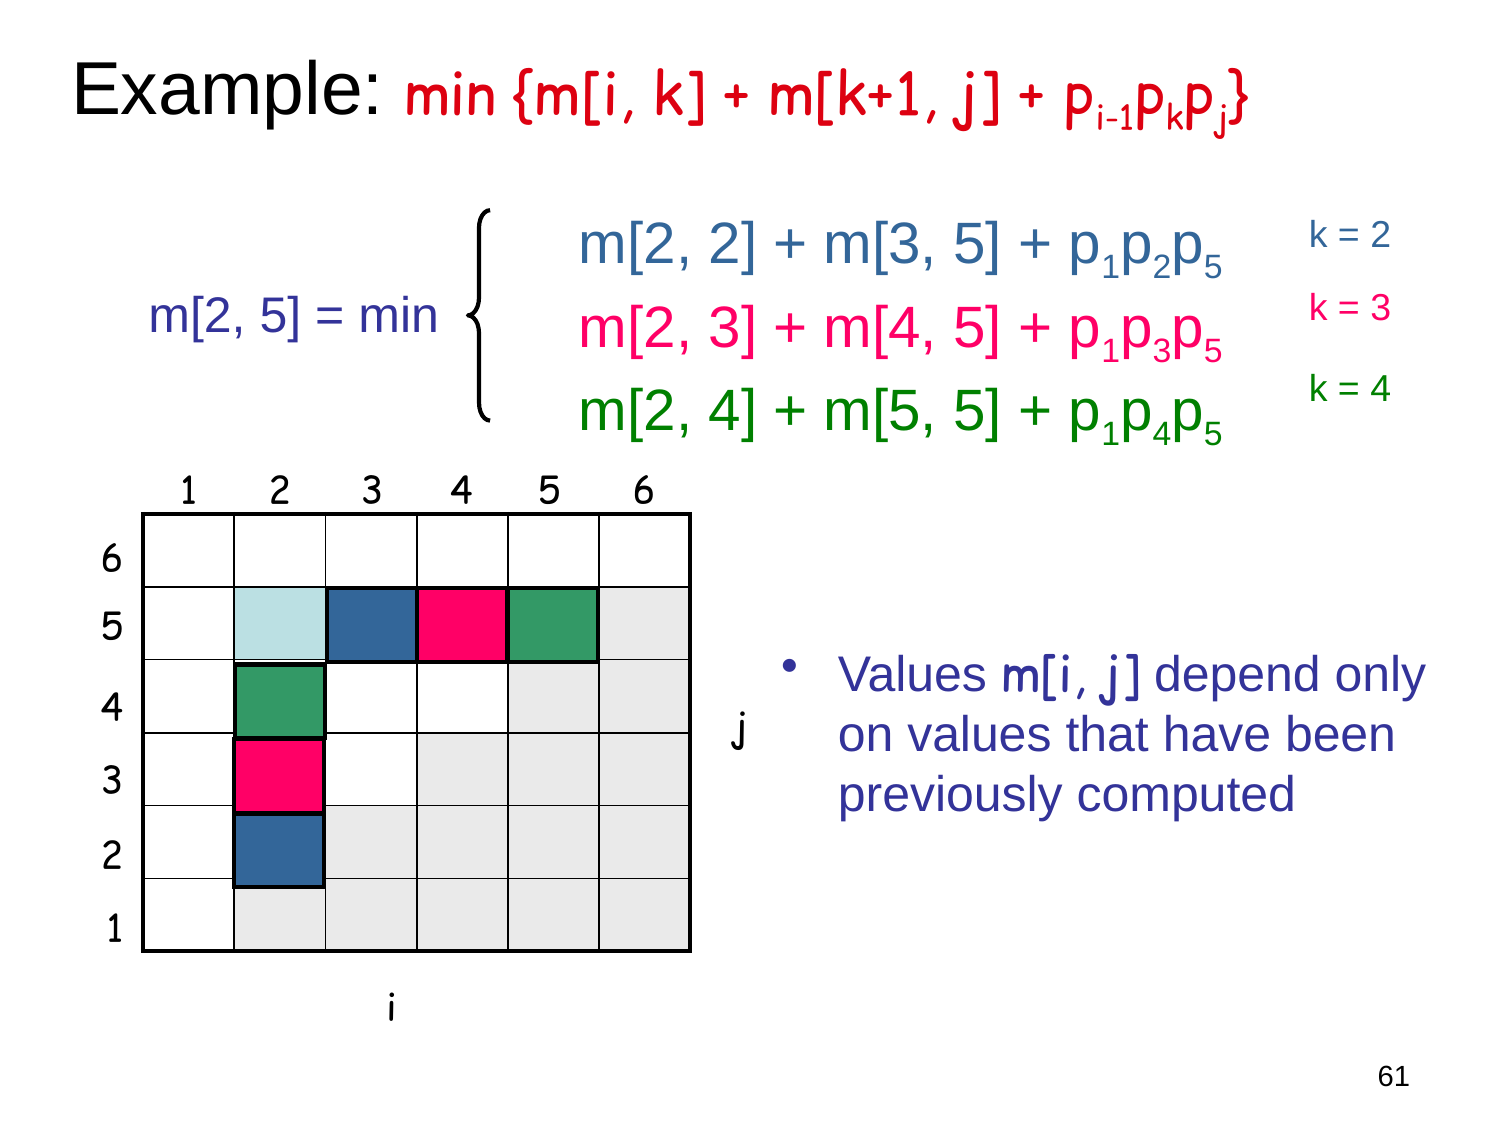

# Example: min {m[i, k] + m[k+1, j] + pi-1pkpj}
				m[2, 2] + m[3, 5] + p1p2p5
				m[2, 3] + m[4, 5] + p1p3p5
				m[2, 4] + m[5, 5] + p1p4p5
k = 2

m[2, 5] = min
k = 3
k = 4
1
2
3
4
5
6
|  |  |  |  |  |  |
| --- | --- | --- | --- | --- | --- |
|  |  |  |  |  |  |
|  |  |  |  |  |  |
|  |  |  |  |  |  |
|  |  |  |  |  |  |
|  |  |  |  |  |  |
6

5
Values m[i, j] depend only on values that have been previously computed

4
j
3
2
1
i
61